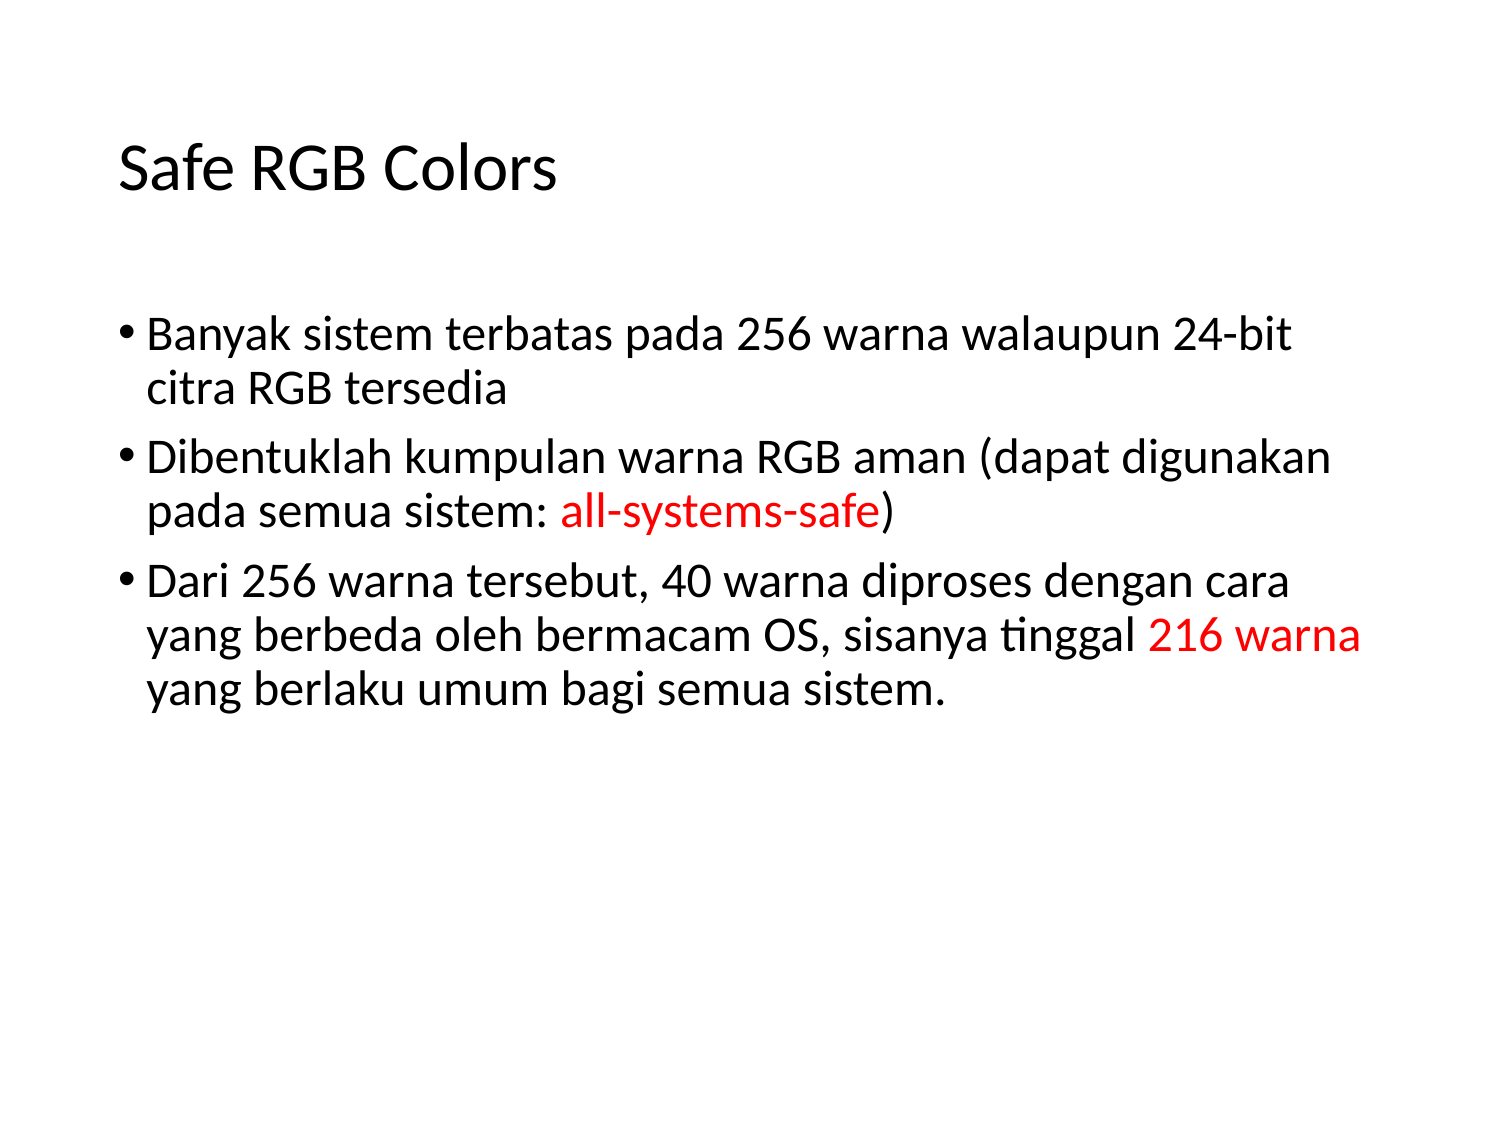

# Safe RGB Colors
Banyak sistem terbatas pada 256 warna walaupun 24-bit citra RGB tersedia
Dibentuklah kumpulan warna RGB aman (dapat digunakan pada semua sistem: all-systems-safe)
Dari 256 warna tersebut, 40 warna diproses dengan cara yang berbeda oleh bermacam OS, sisanya tinggal 216 warna yang berlaku umum bagi semua sistem.